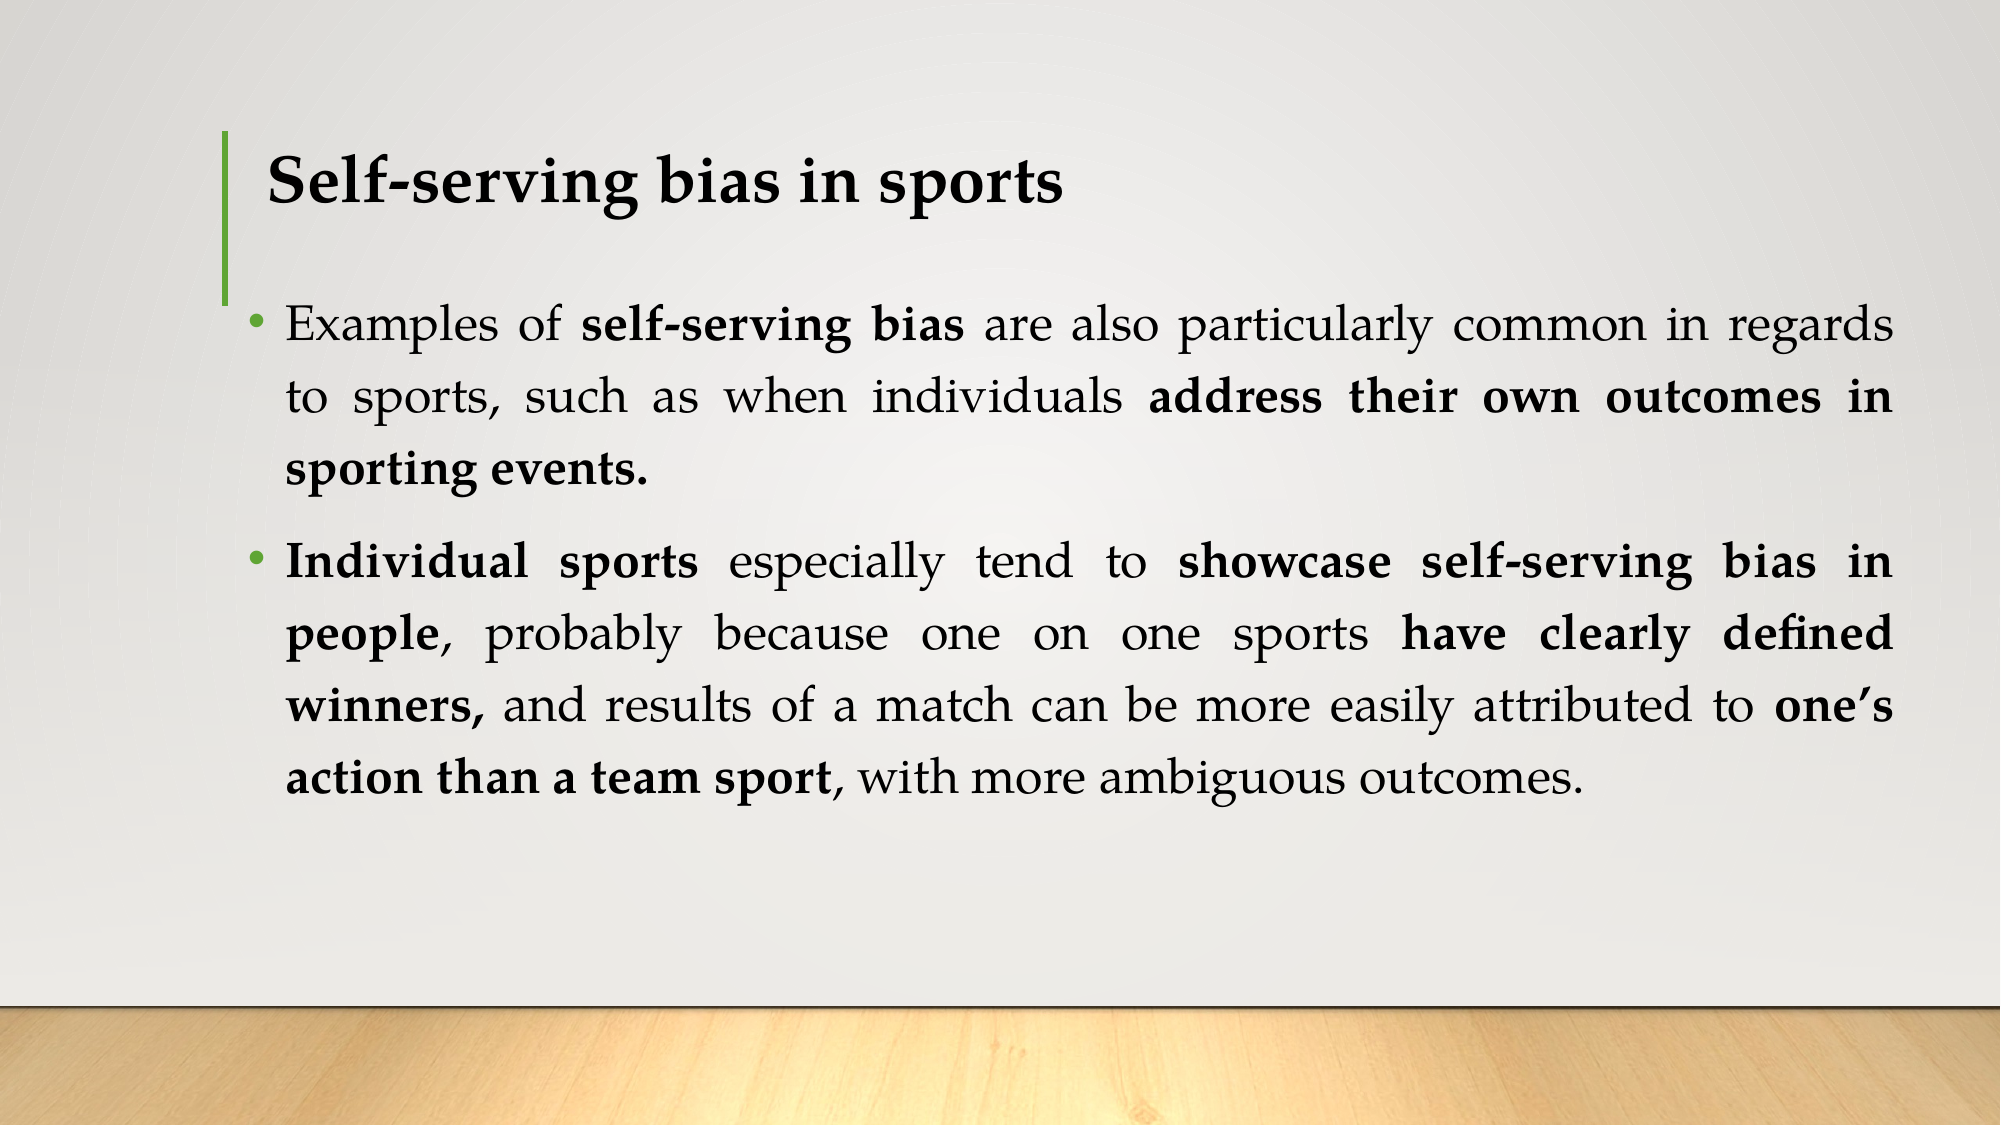

# Self-serving bias in sports
Examples of self-serving bias are also particularly common in regards to sports, such as when individuals address their own outcomes in sporting events.
Individual sports especially tend to showcase self-serving bias in people, probably because one on one sports have clearly defined winners, and results of a match can be more easily attributed to one’s action than a team sport, with more ambiguous outcomes.